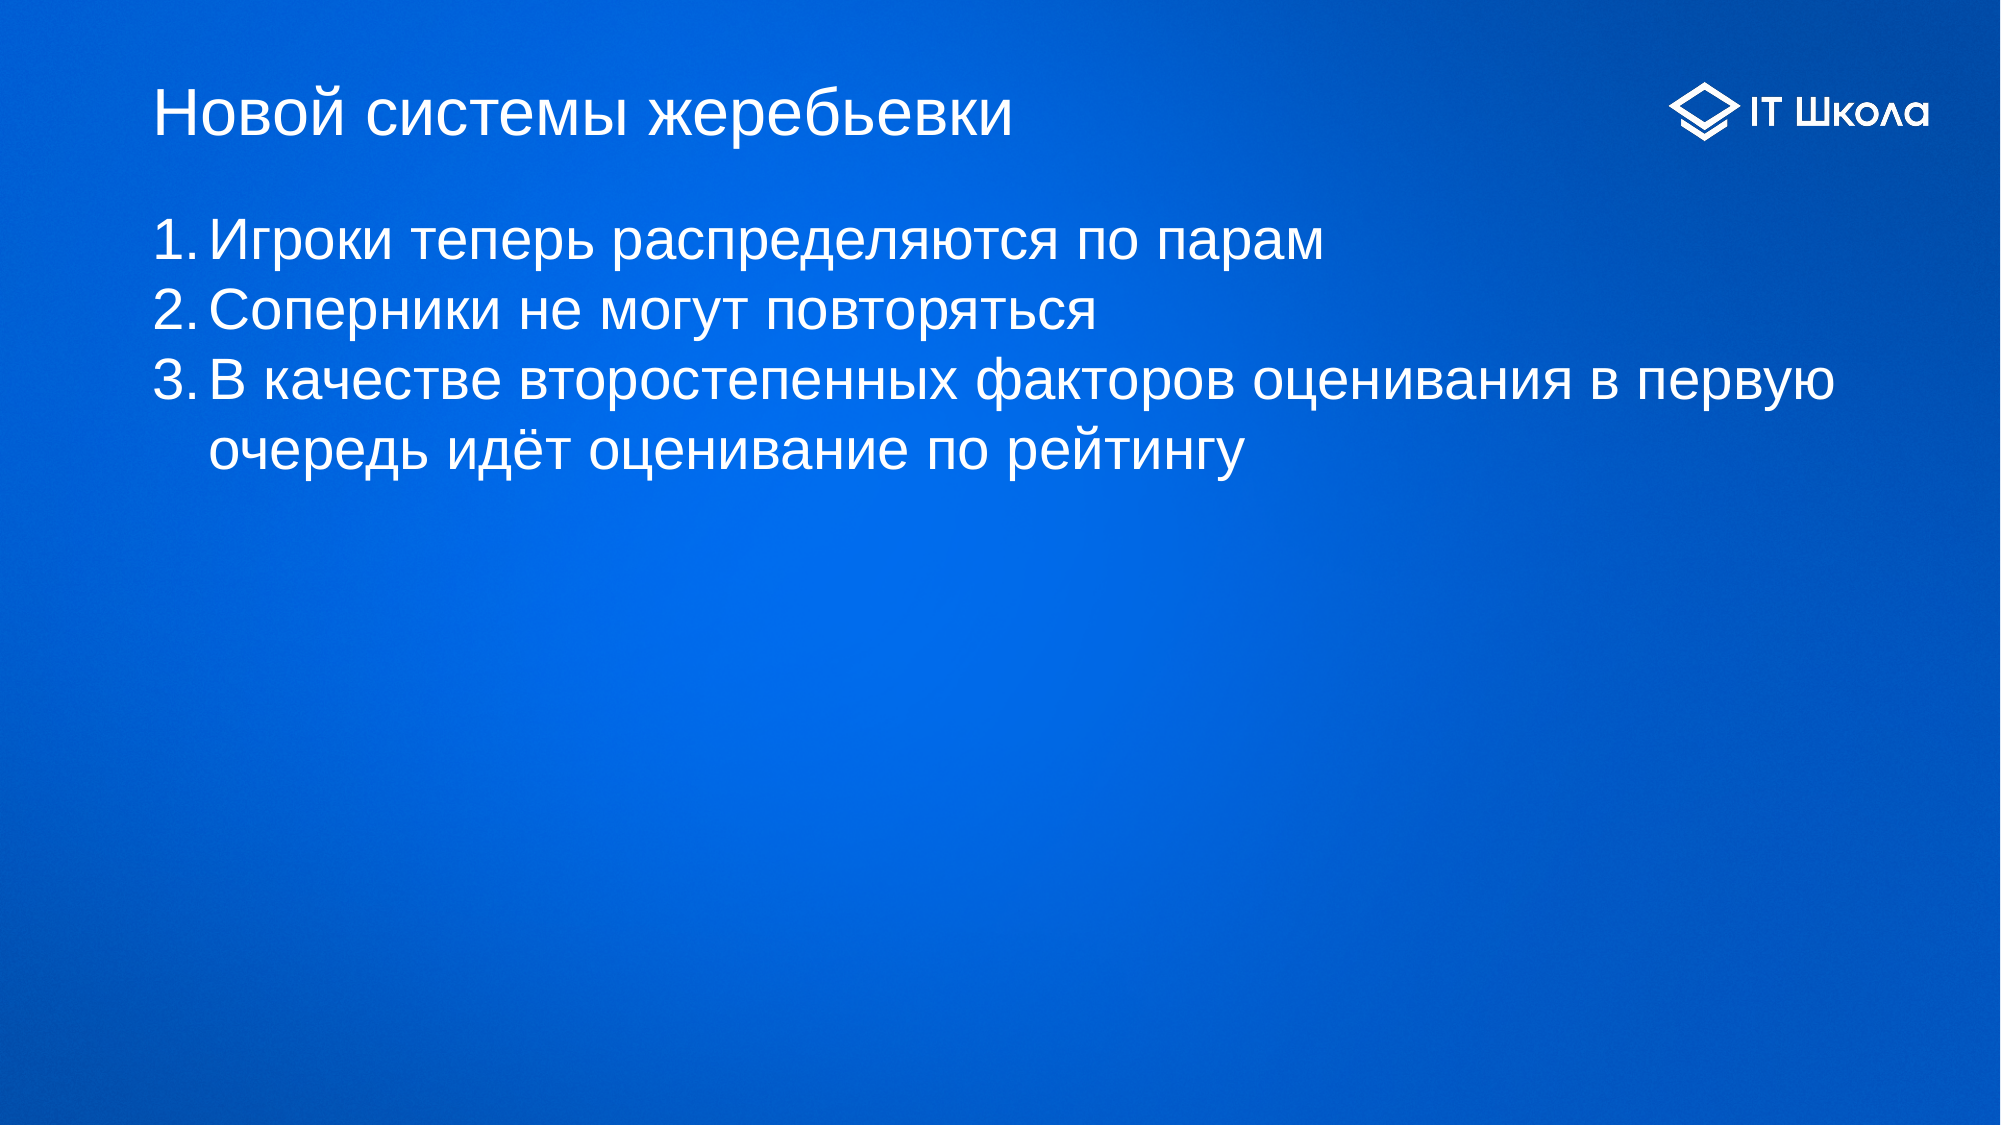

# Новой системы жеребьевки
Игроки теперь распределяются по парам
Соперники не могут повторяться
В качестве второстепенных факторов оценивания в первую очередь идёт оценивание по рейтингу

11